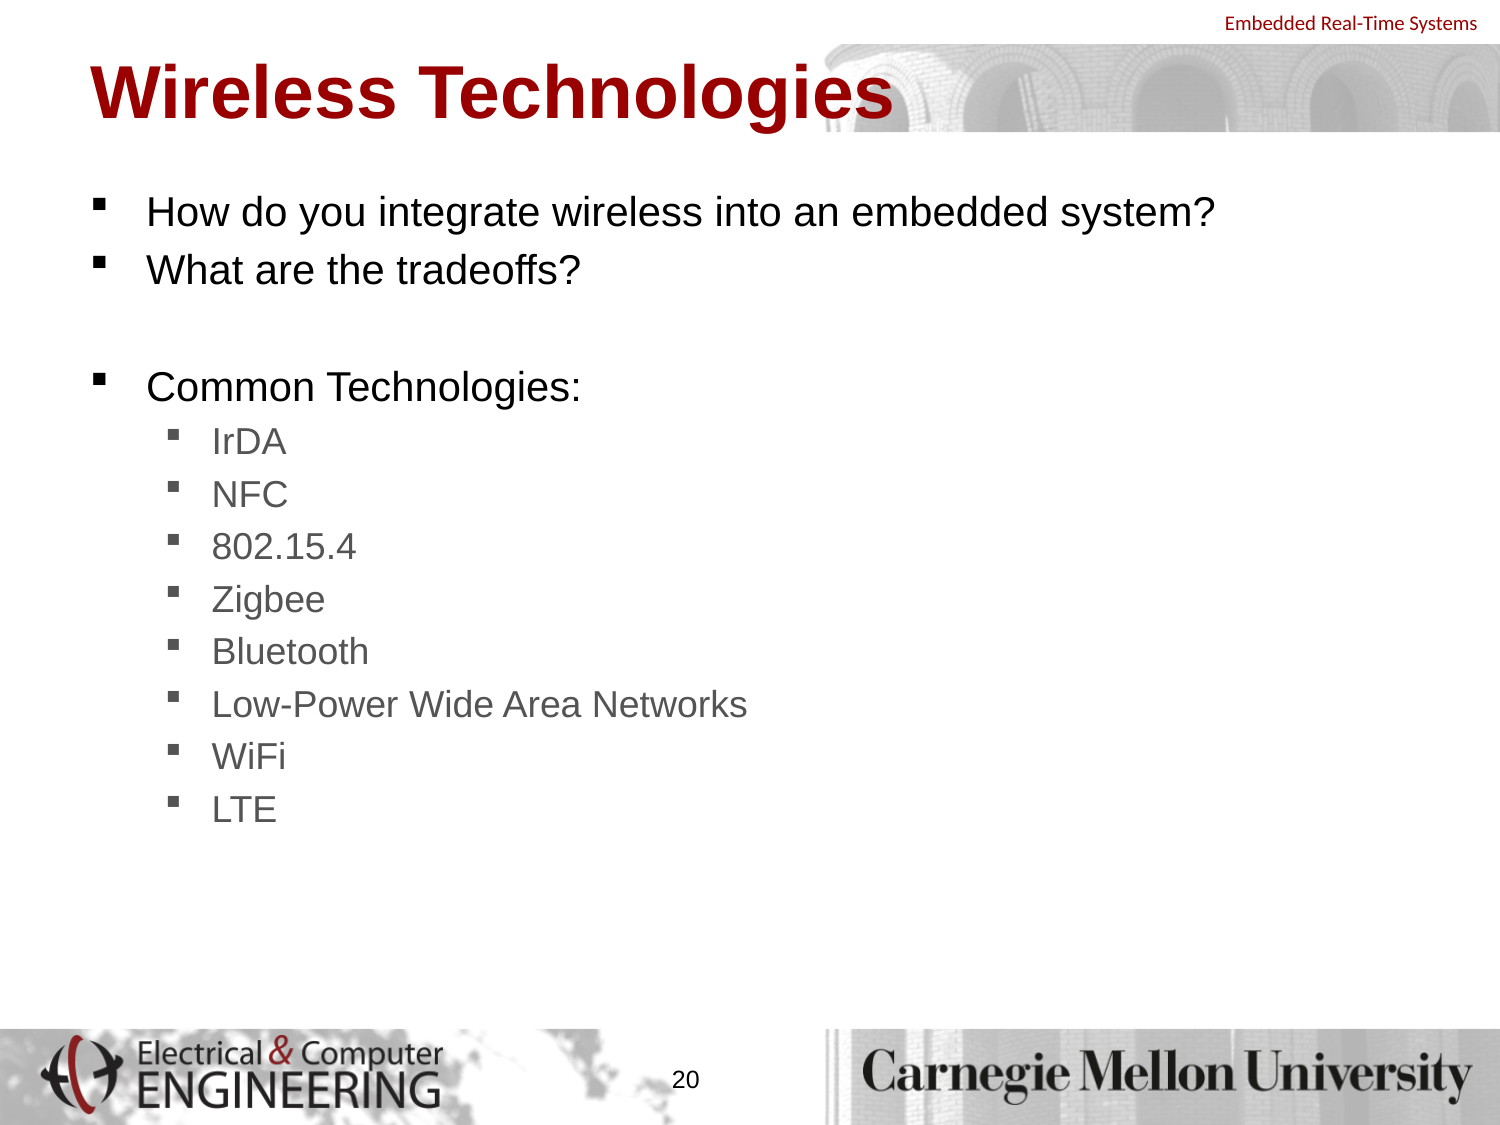

# Wireless Technologies
How do you integrate wireless into an embedded system?
What are the tradeoffs?

Common Technologies:
IrDA
NFC
802.15.4
Zigbee
Bluetooth
Low-Power Wide Area Networks
WiFi
LTE

20